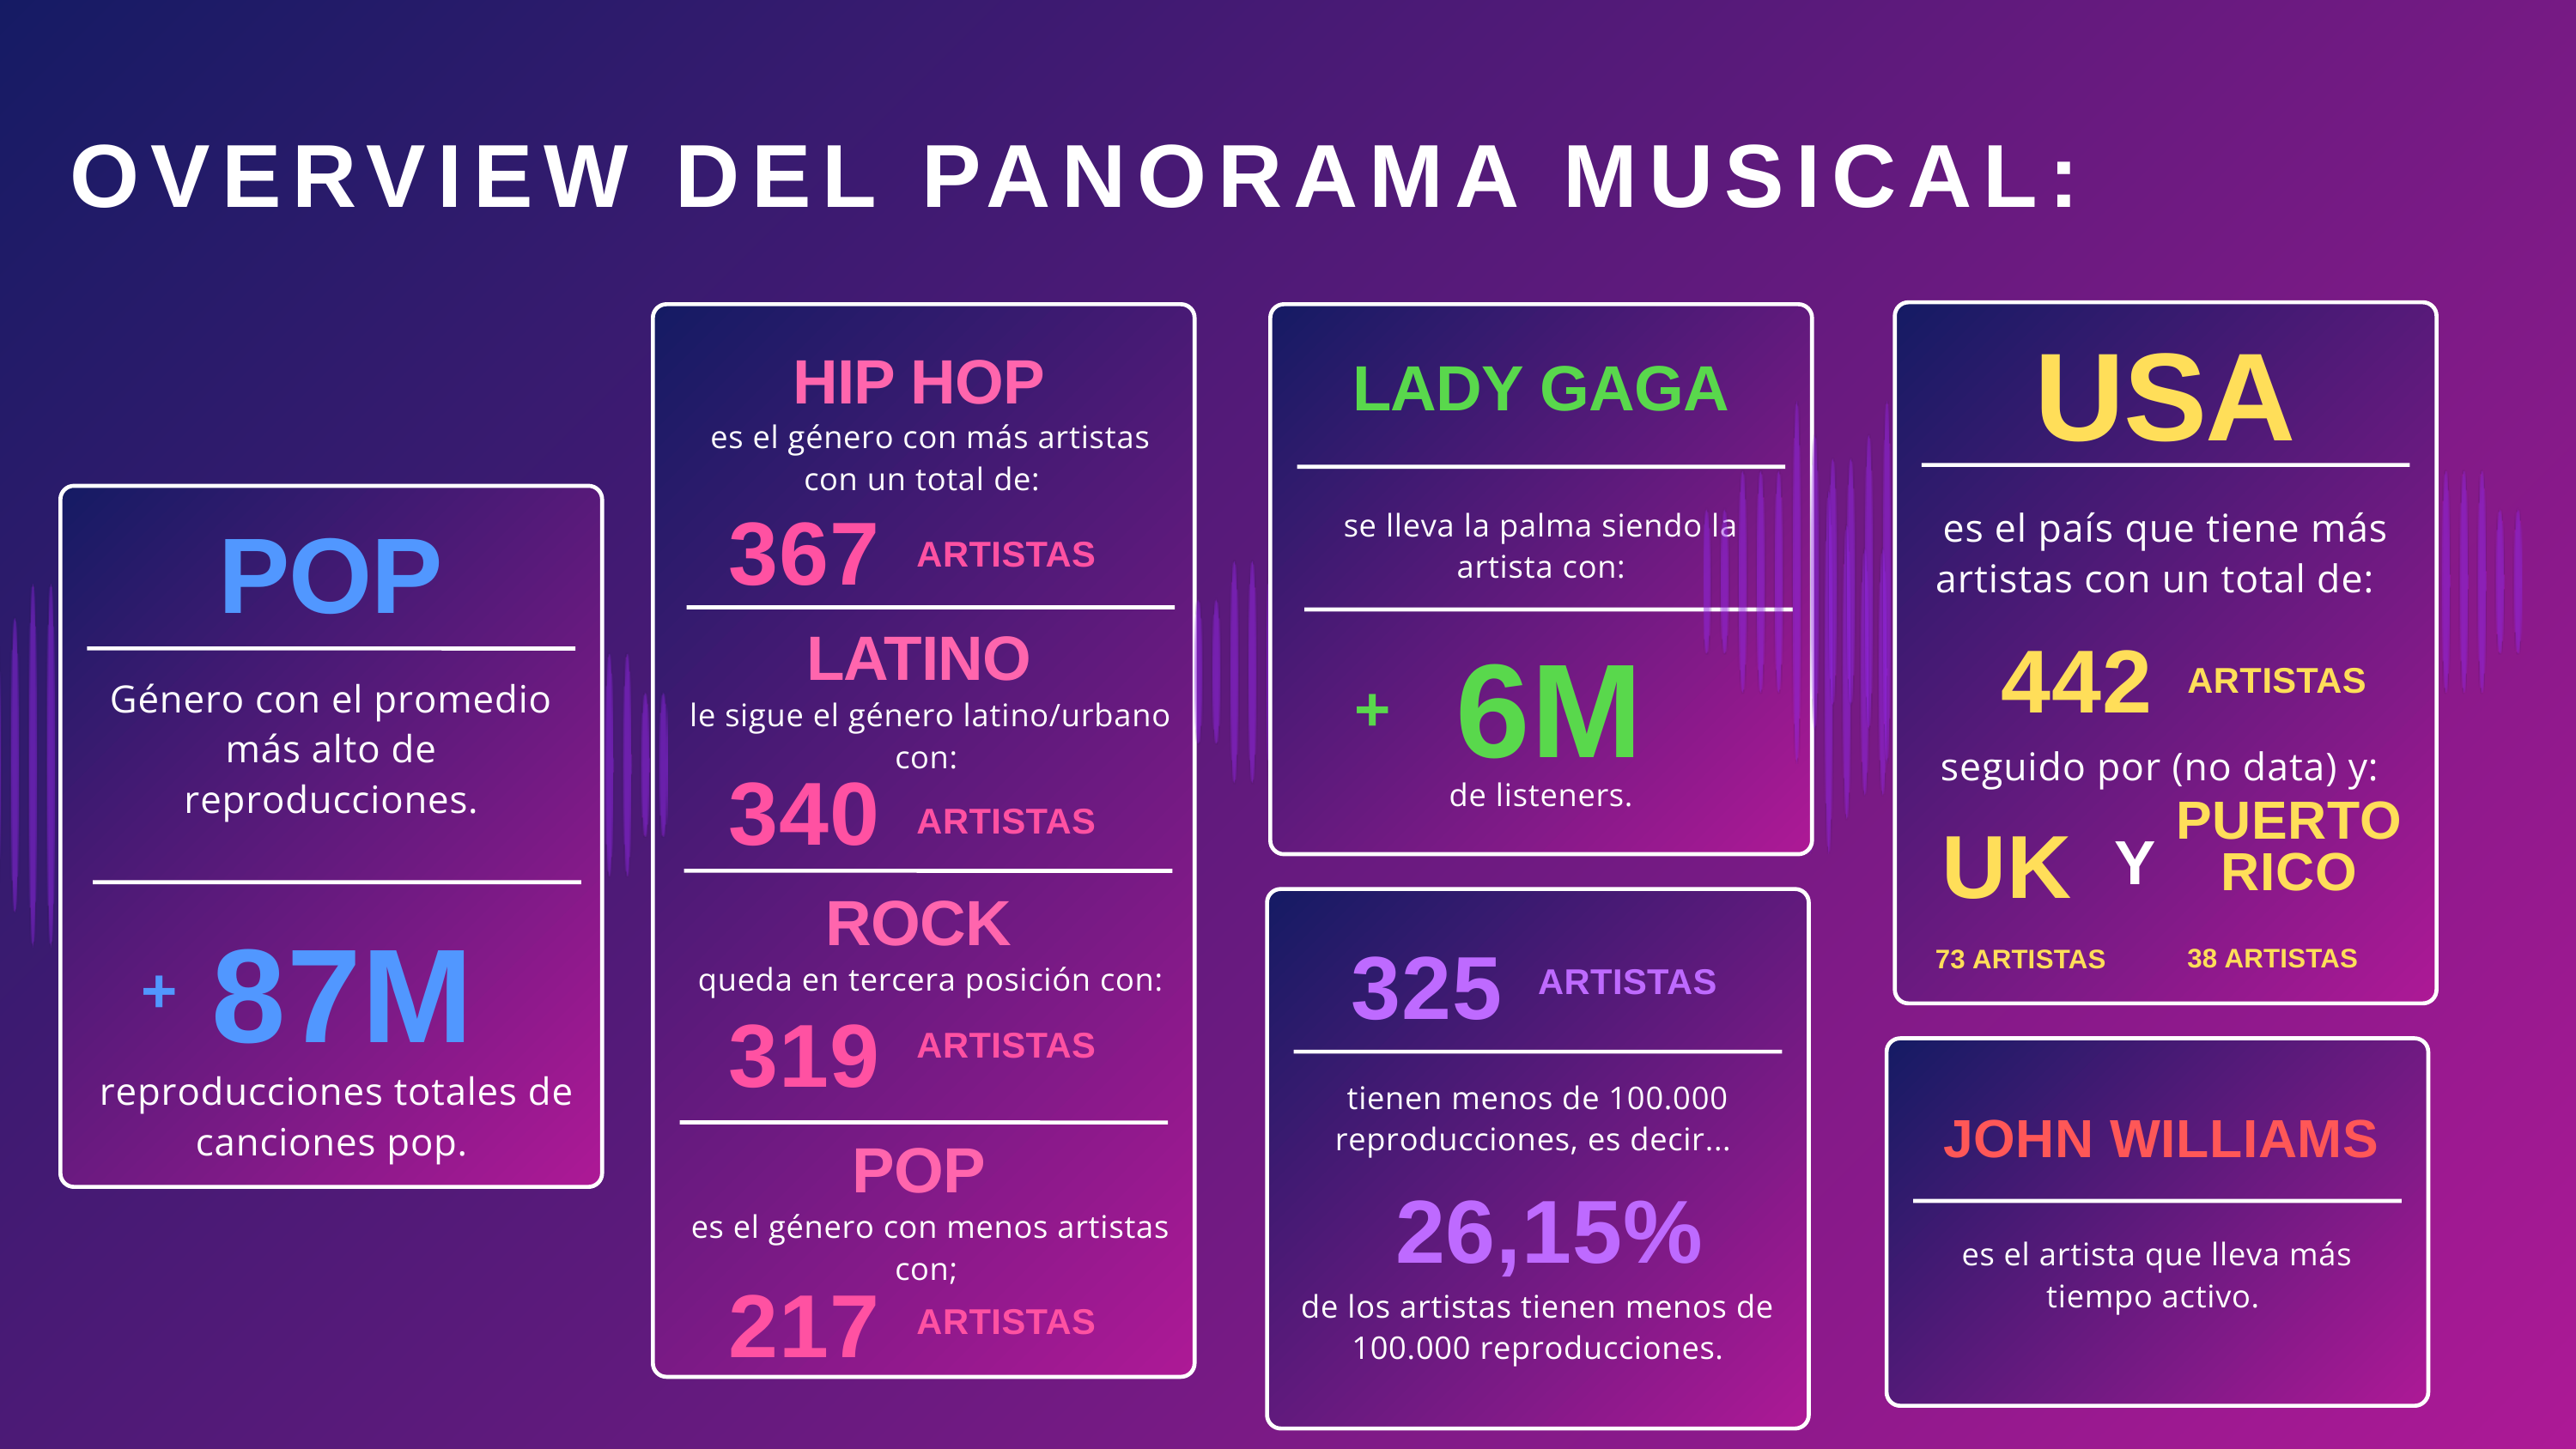

OVERVIEW DEL PANORAMA MUSICAL:
USA

HIP HOP
LADY GAGA

es el género con más artistas con un total de:

367

POP

es el país que tiene más artistas con un total de:
se lleva la palma siendo la artista con:
ARTISTAS

6M

LATINO
442

ARTISTAS
+
Género con el promedio más alto de reproducciones.

+
le sigue el género latino/urbano con:
seguido por (no data) y:
340
de listeners.
ARTISTAS
UK
PUERTO RICO
Y

ROCK

87M

325
38 ARTISTAS
73 ARTISTAS
+
ARTISTAS
queda en tercera posición con:
319
ARTISTAS

reproducciones totales de canciones pop.
tienen menos de 100.000 reproducciones, es decir...

de los artistas tienen menos de 100.000 reproducciones.
JOHN WILLIAMS
POP

26,15%

es el género con menos artistas con;
es el artista que lleva más tiempo activo.
217
ARTISTAS